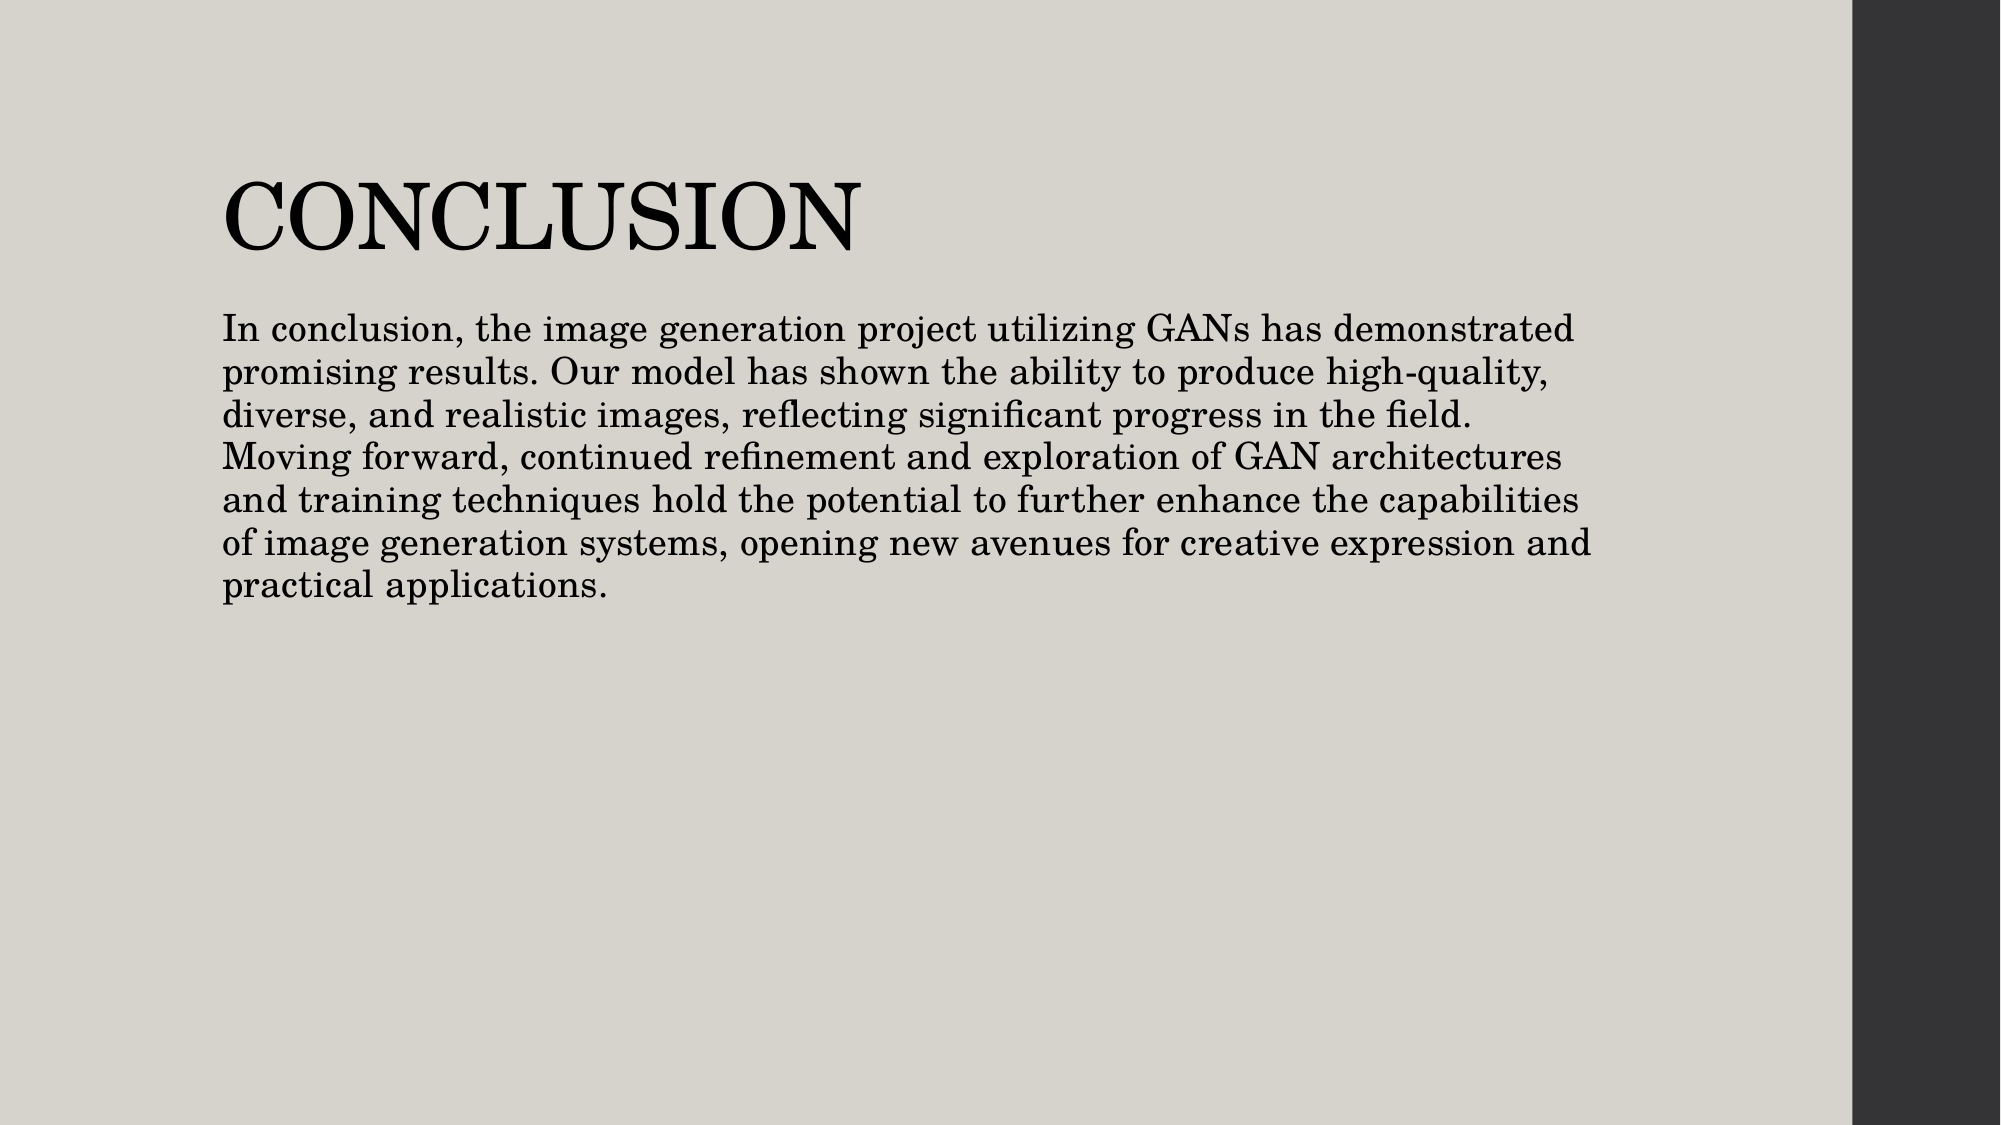

# CONCLUSION
In conclusion, the image generation project utilizing GANs has demonstrated promising results. Our model has shown the ability to produce high-quality, diverse, and realistic images, reflecting significant progress in the field. Moving forward, continued refinement and exploration of GAN architectures and training techniques hold the potential to further enhance the capabilities of image generation systems, opening new avenues for creative expression and practical applications.